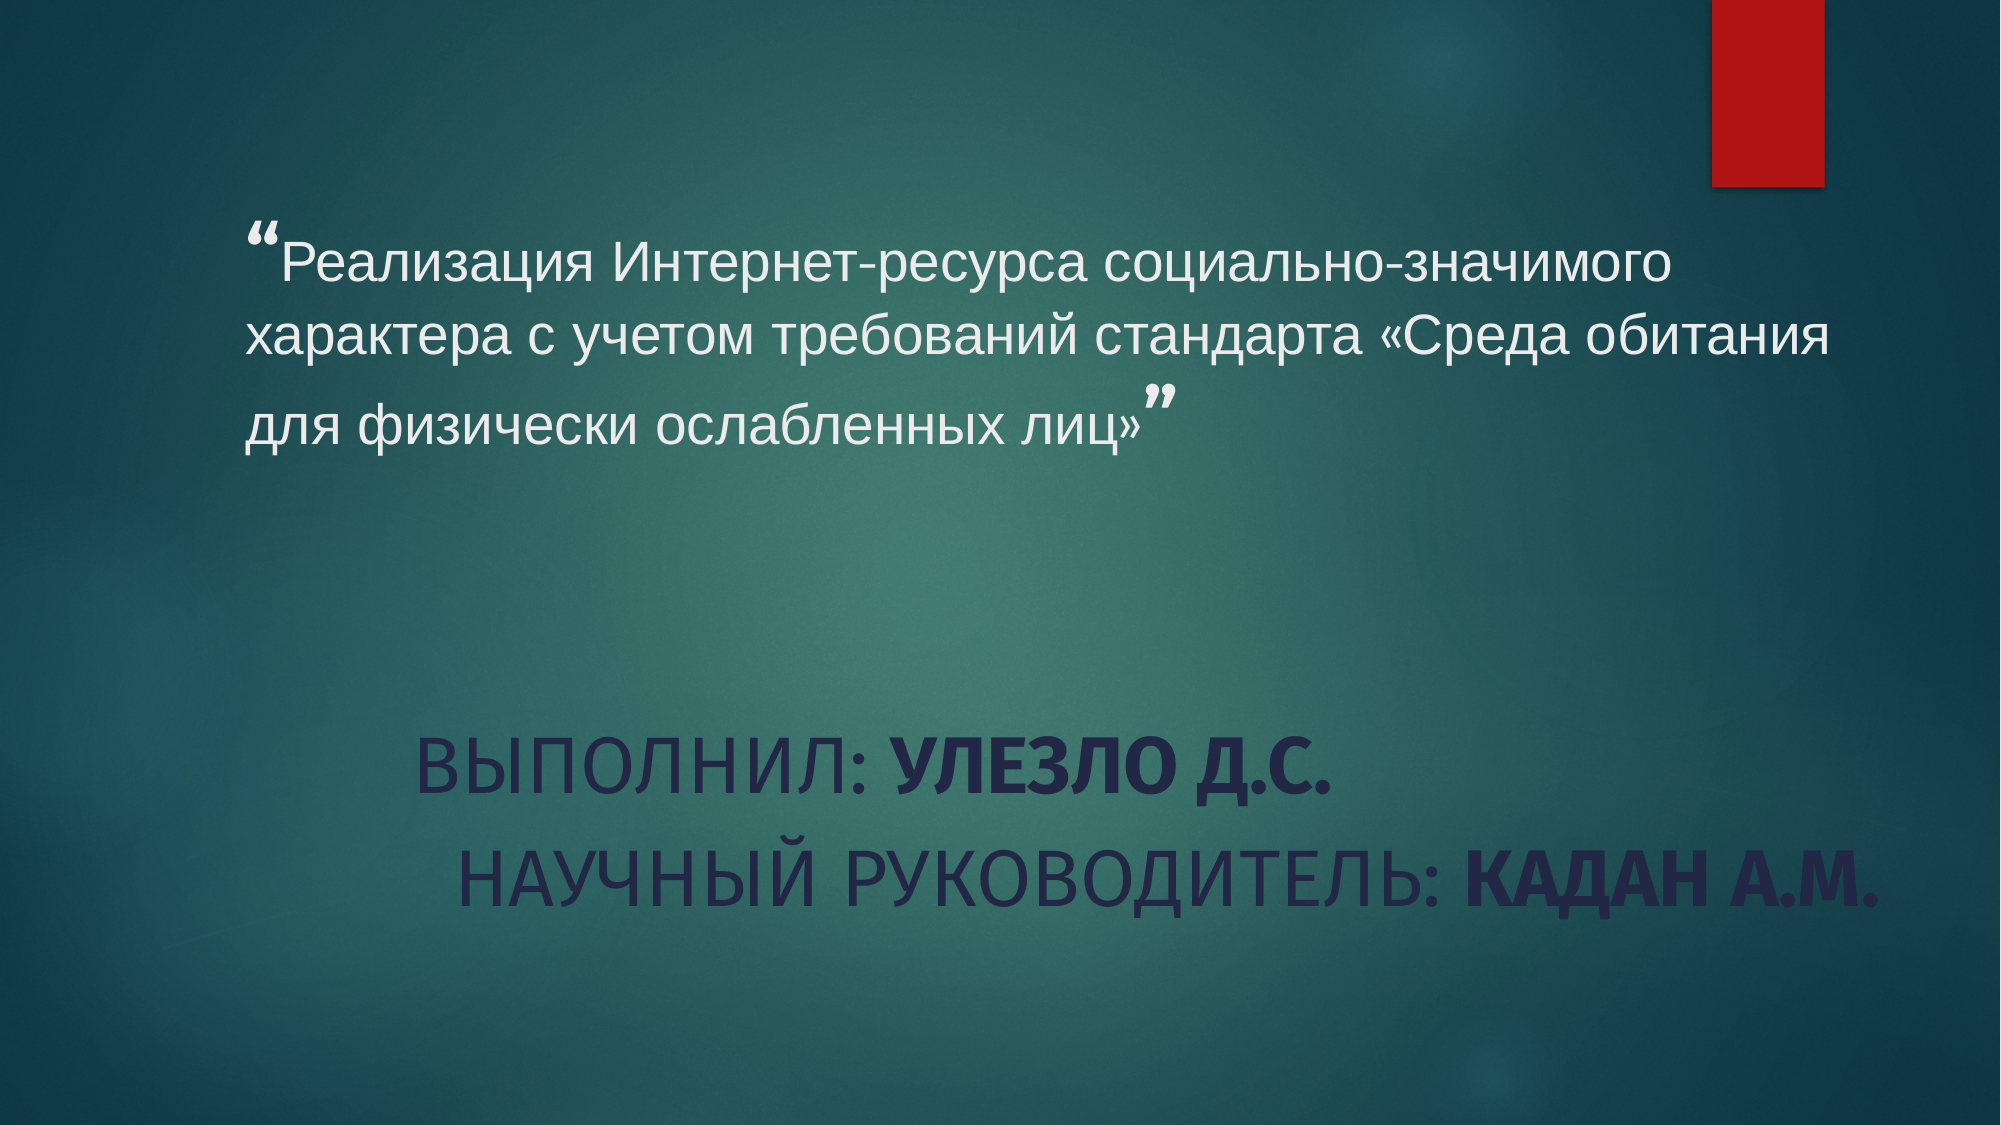

# “Реализация Интернет-ресурса социально-значимого характера с учетом требований стандарта «Среда обитания для физически ослабленных лиц»”
									Выполнил: Улезло Д.С.
		Научный руководитель: Кадан А.М.